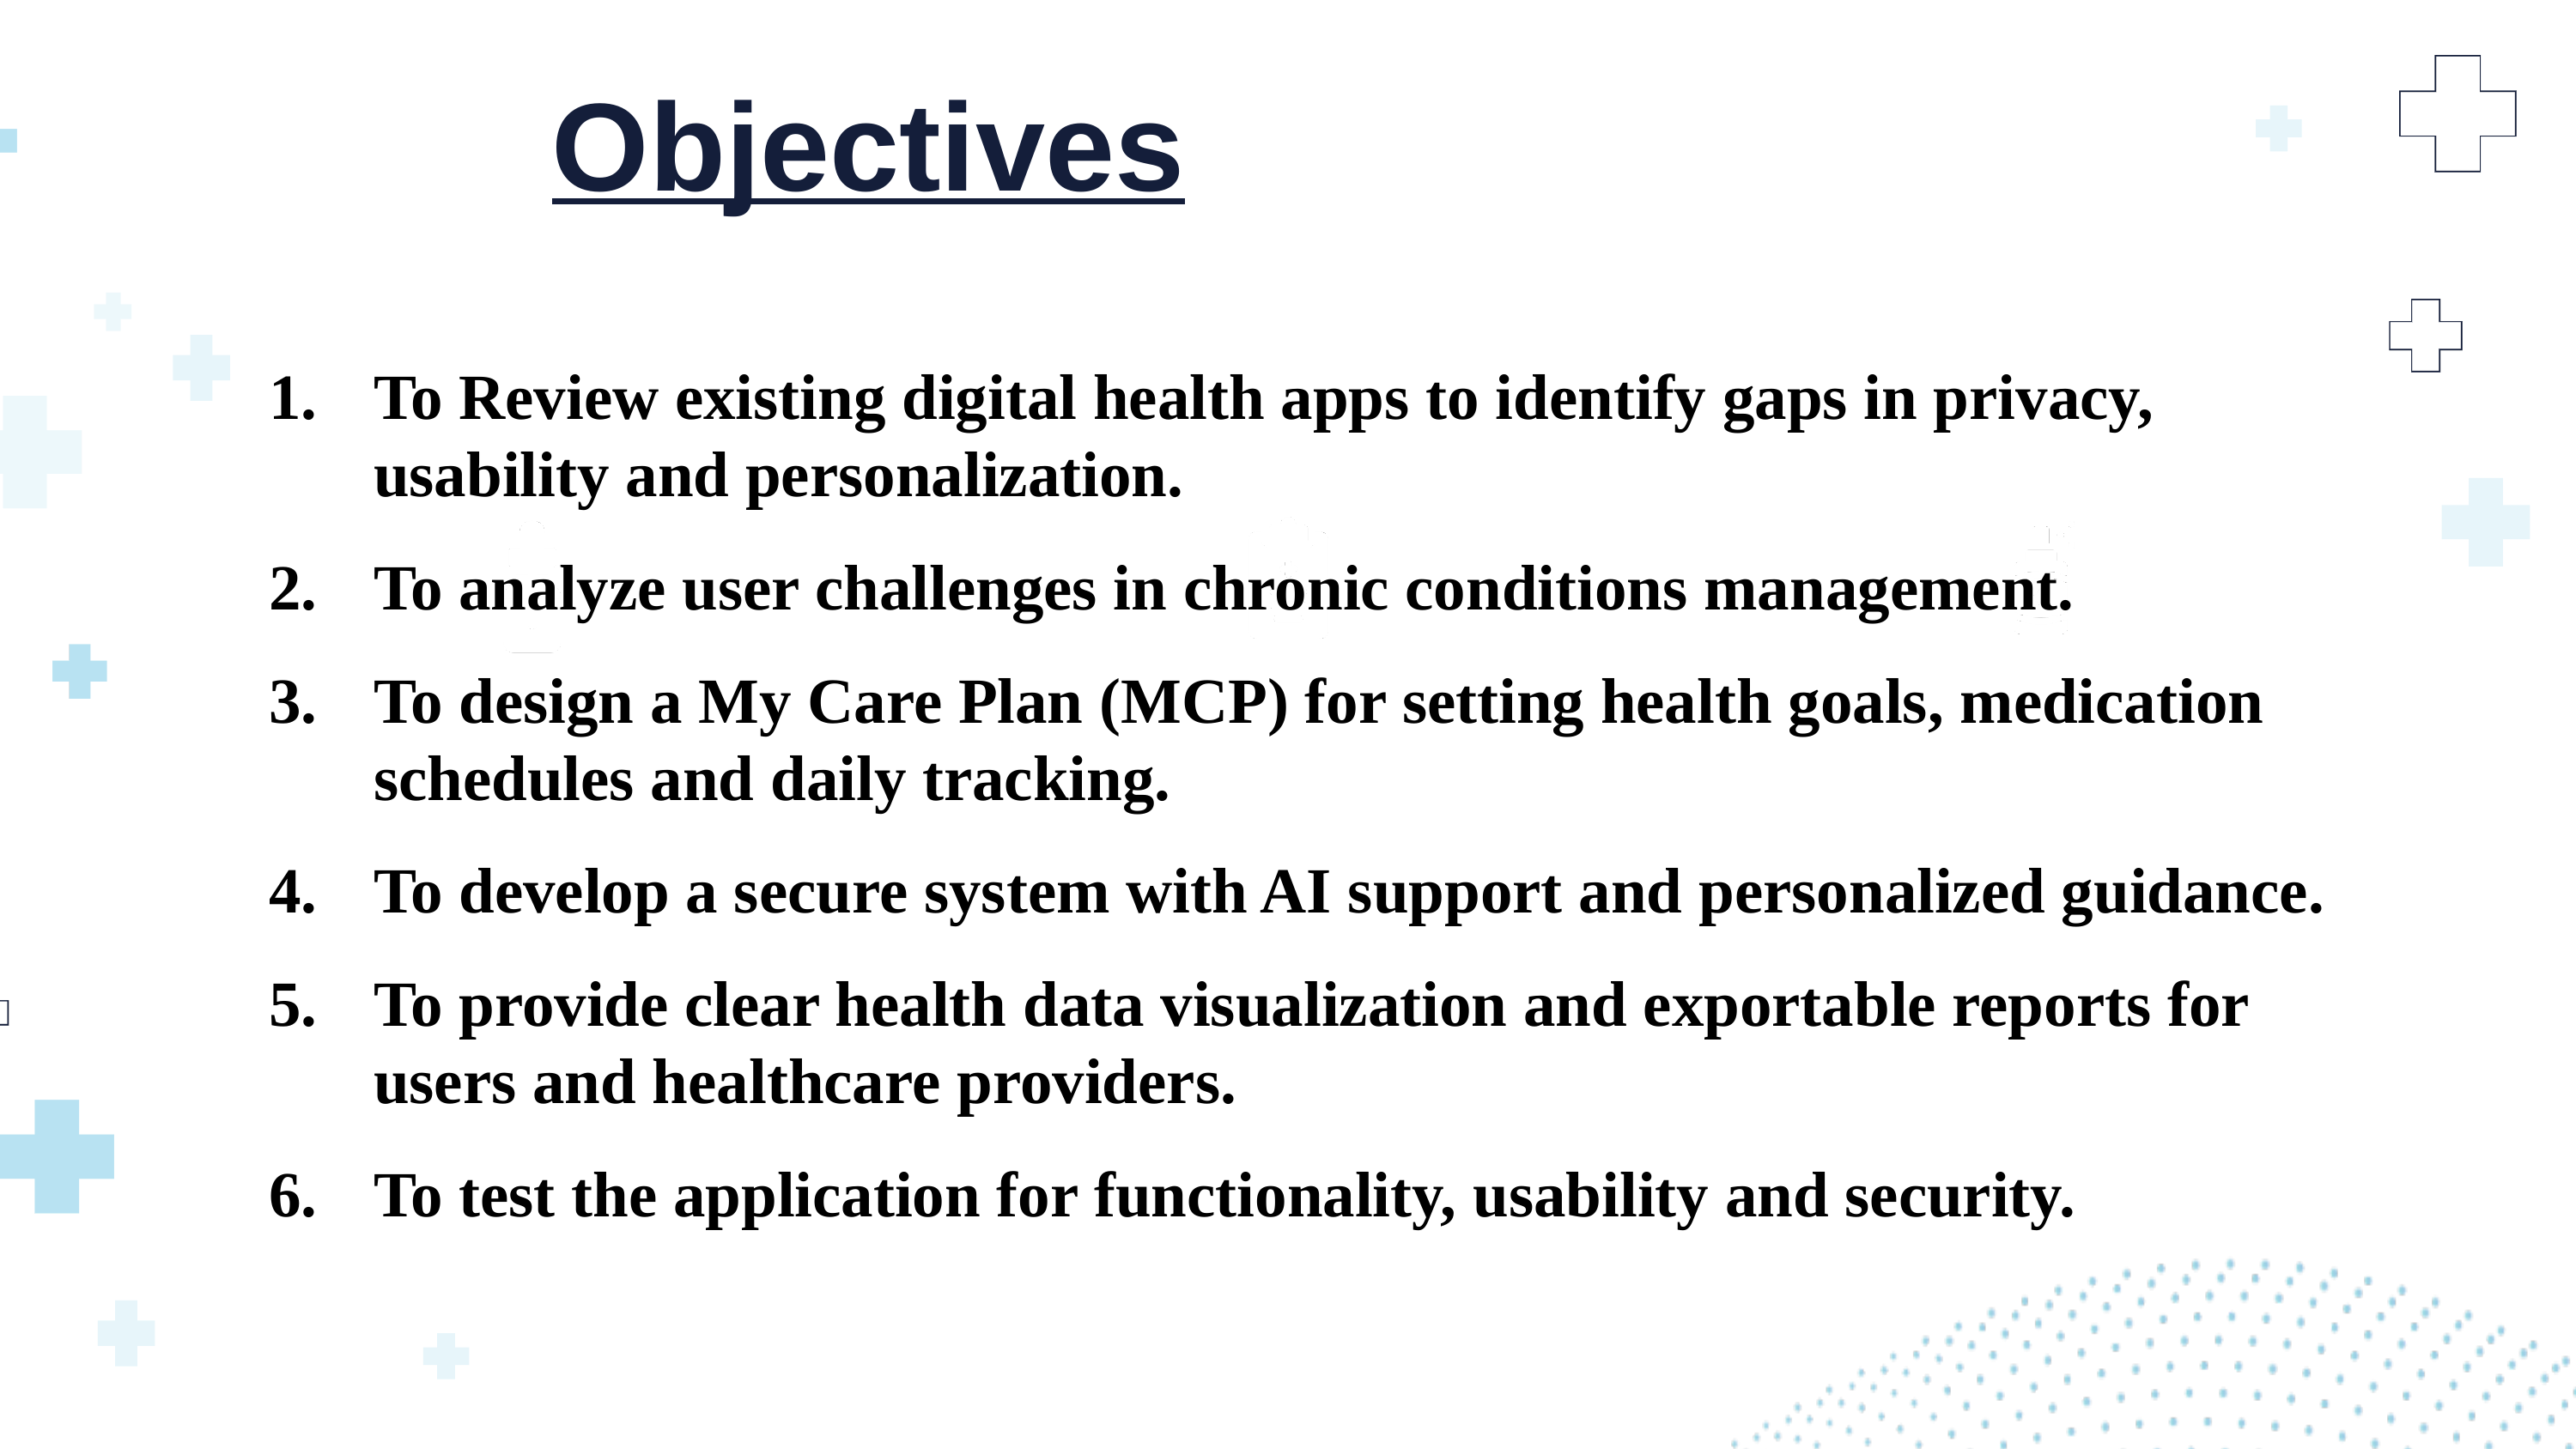

Objectives

To Review existing digital health apps to identify gaps in privacy, usability and personalization.
To analyze user challenges in chronic conditions management.
To design a My Care Plan (MCP) for setting health goals, medication schedules and daily tracking.
To develop a secure system with AI support and personalized guidance.
To provide clear health data visualization and exportable reports for users and healthcare providers.
To test the application for functionality, usability and security.